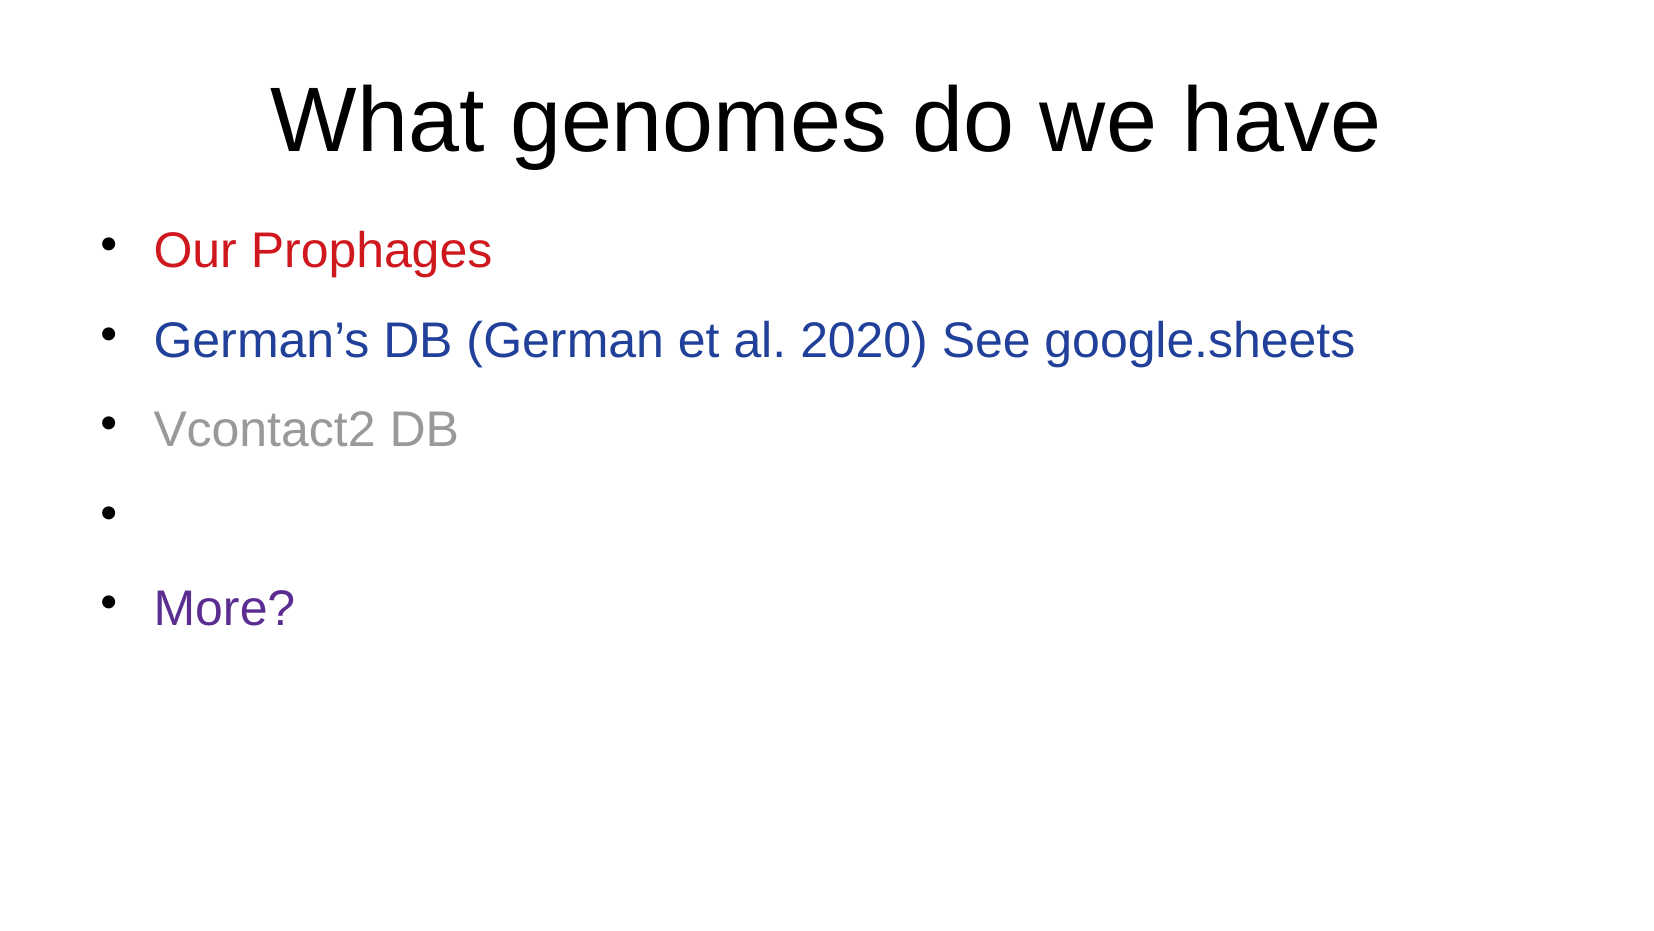

What genomes do we have
Our Prophages
German’s DB (German et al. 2020) See google.sheets
Vcontact2 DB

More?